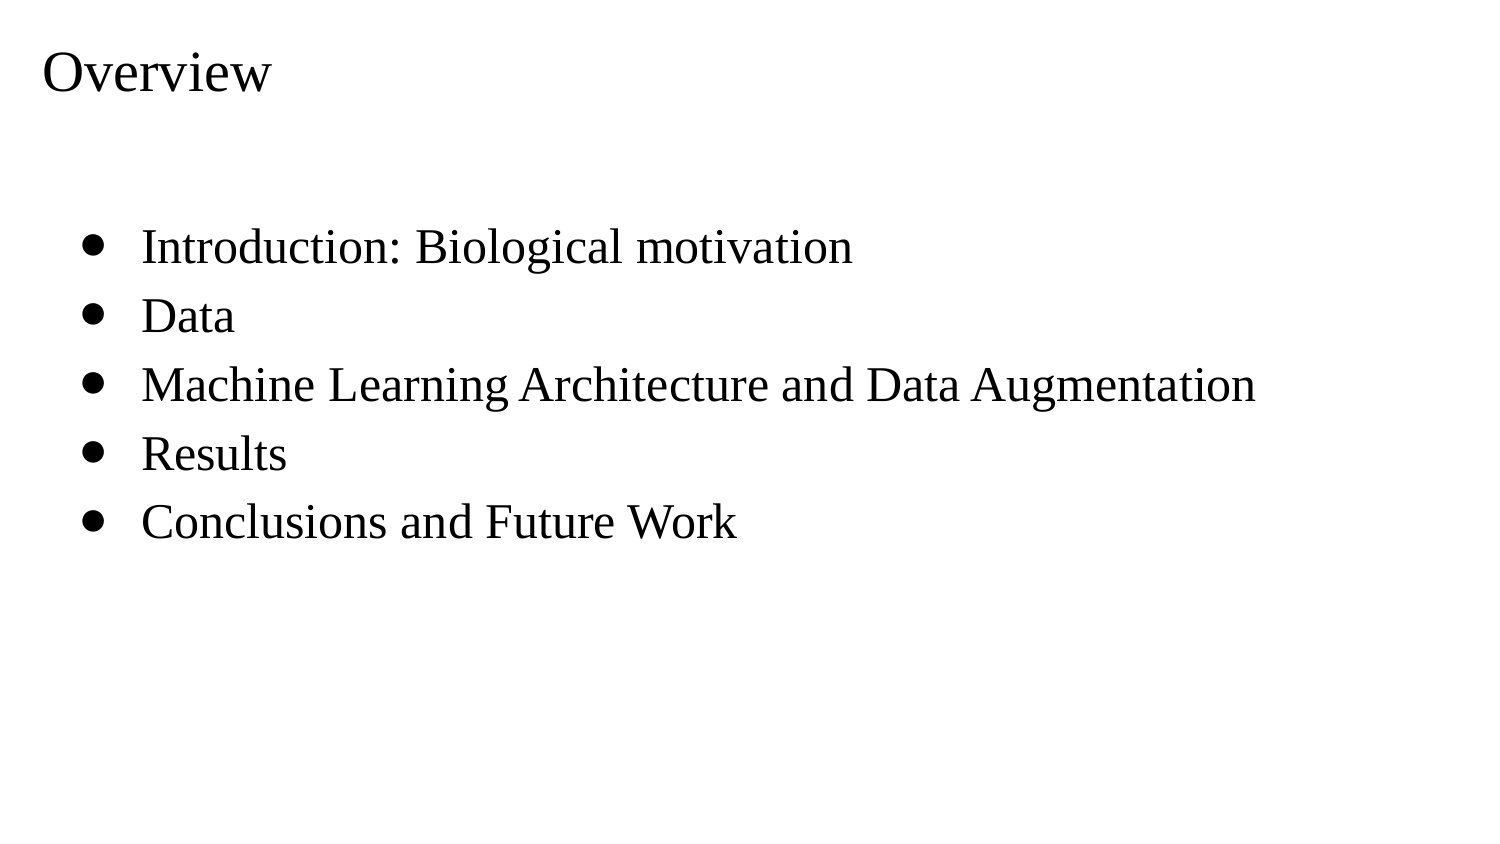

# Overview
Introduction: Biological motivation
Data
Machine Learning Architecture and Data Augmentation
Results
Conclusions and Future Work